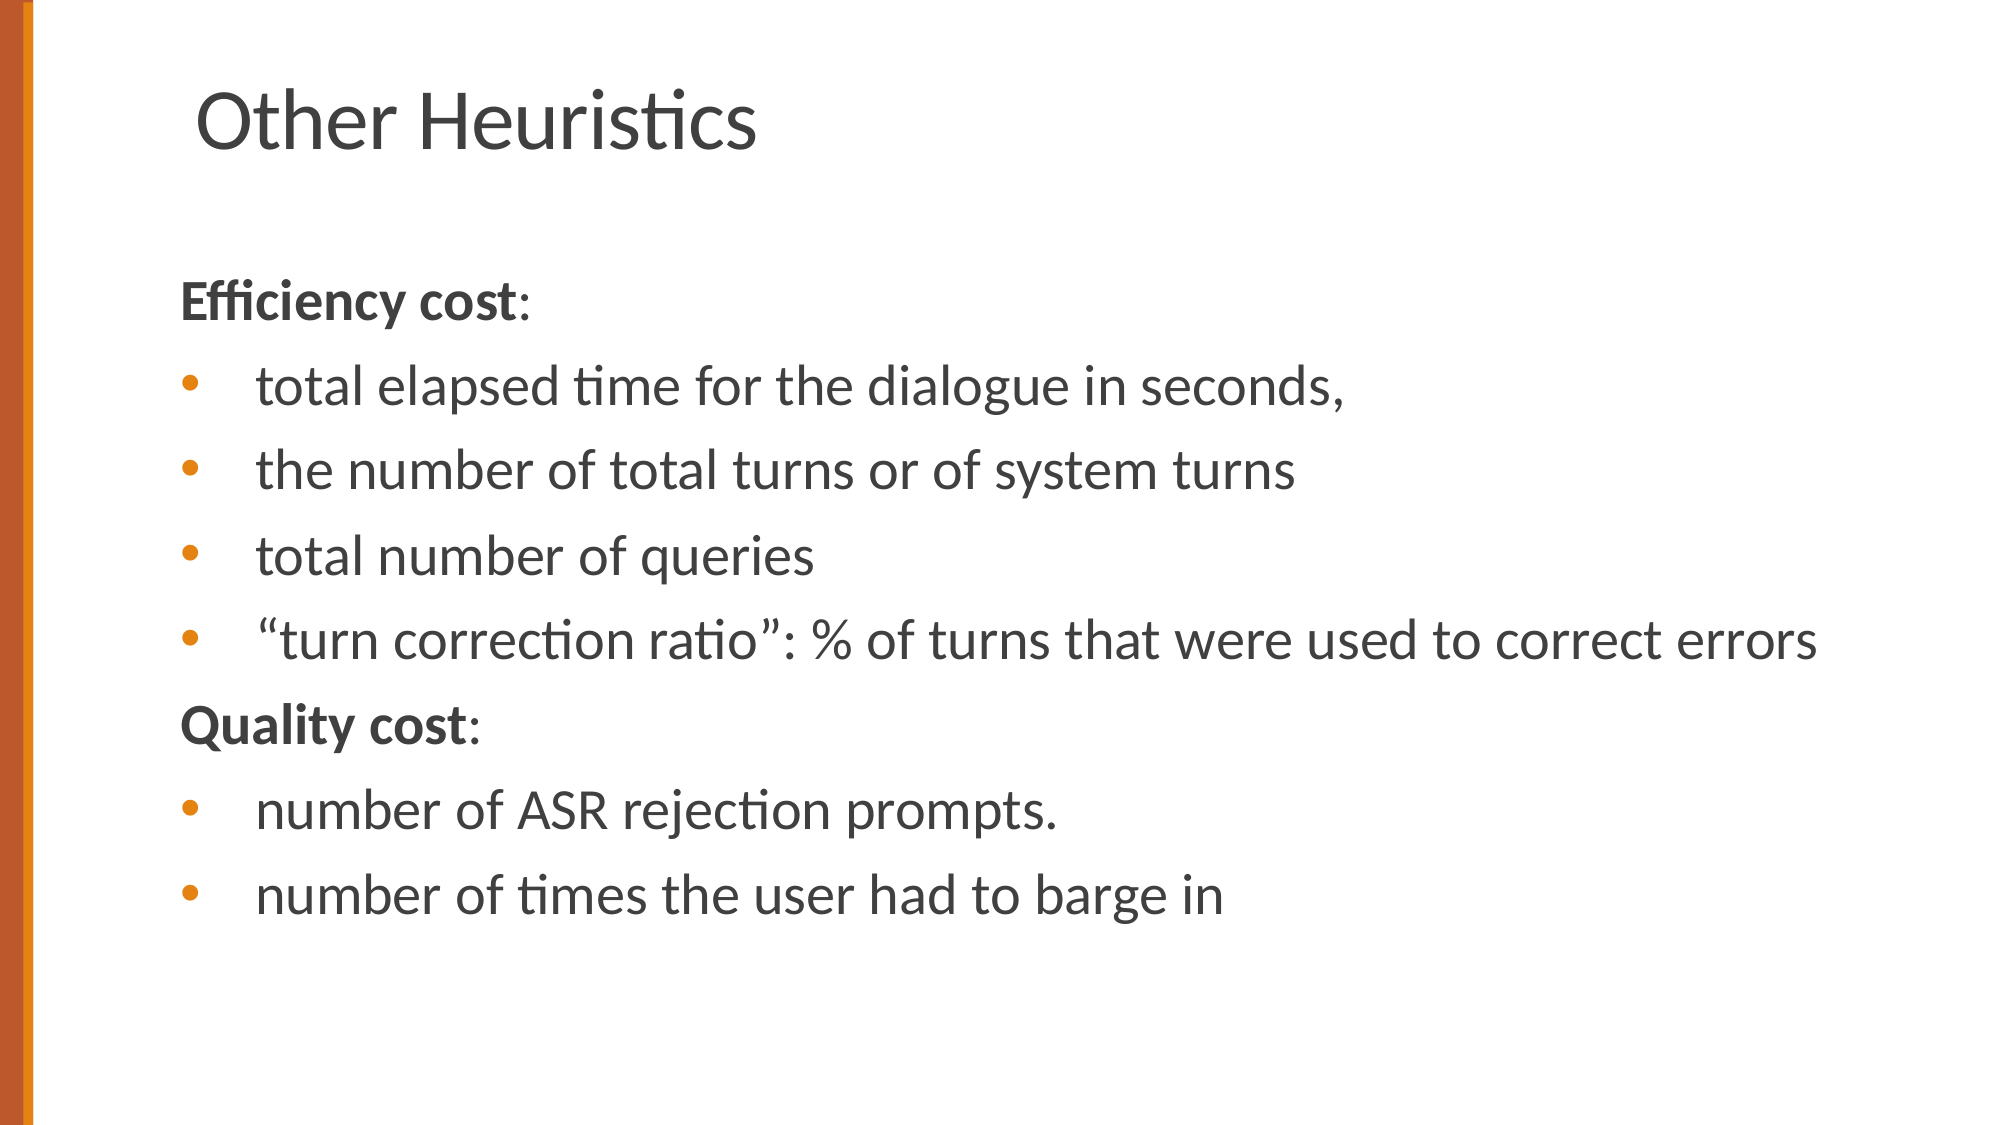

# Other Heuristics
Efficiency cost:
total elapsed time for the dialogue in seconds,
the number of total turns or of system turns
total number of queries
“turn correction ratio”: % of turns that were used to correct errors
Quality cost:
number of ASR rejection prompts.
number of times the user had to barge in